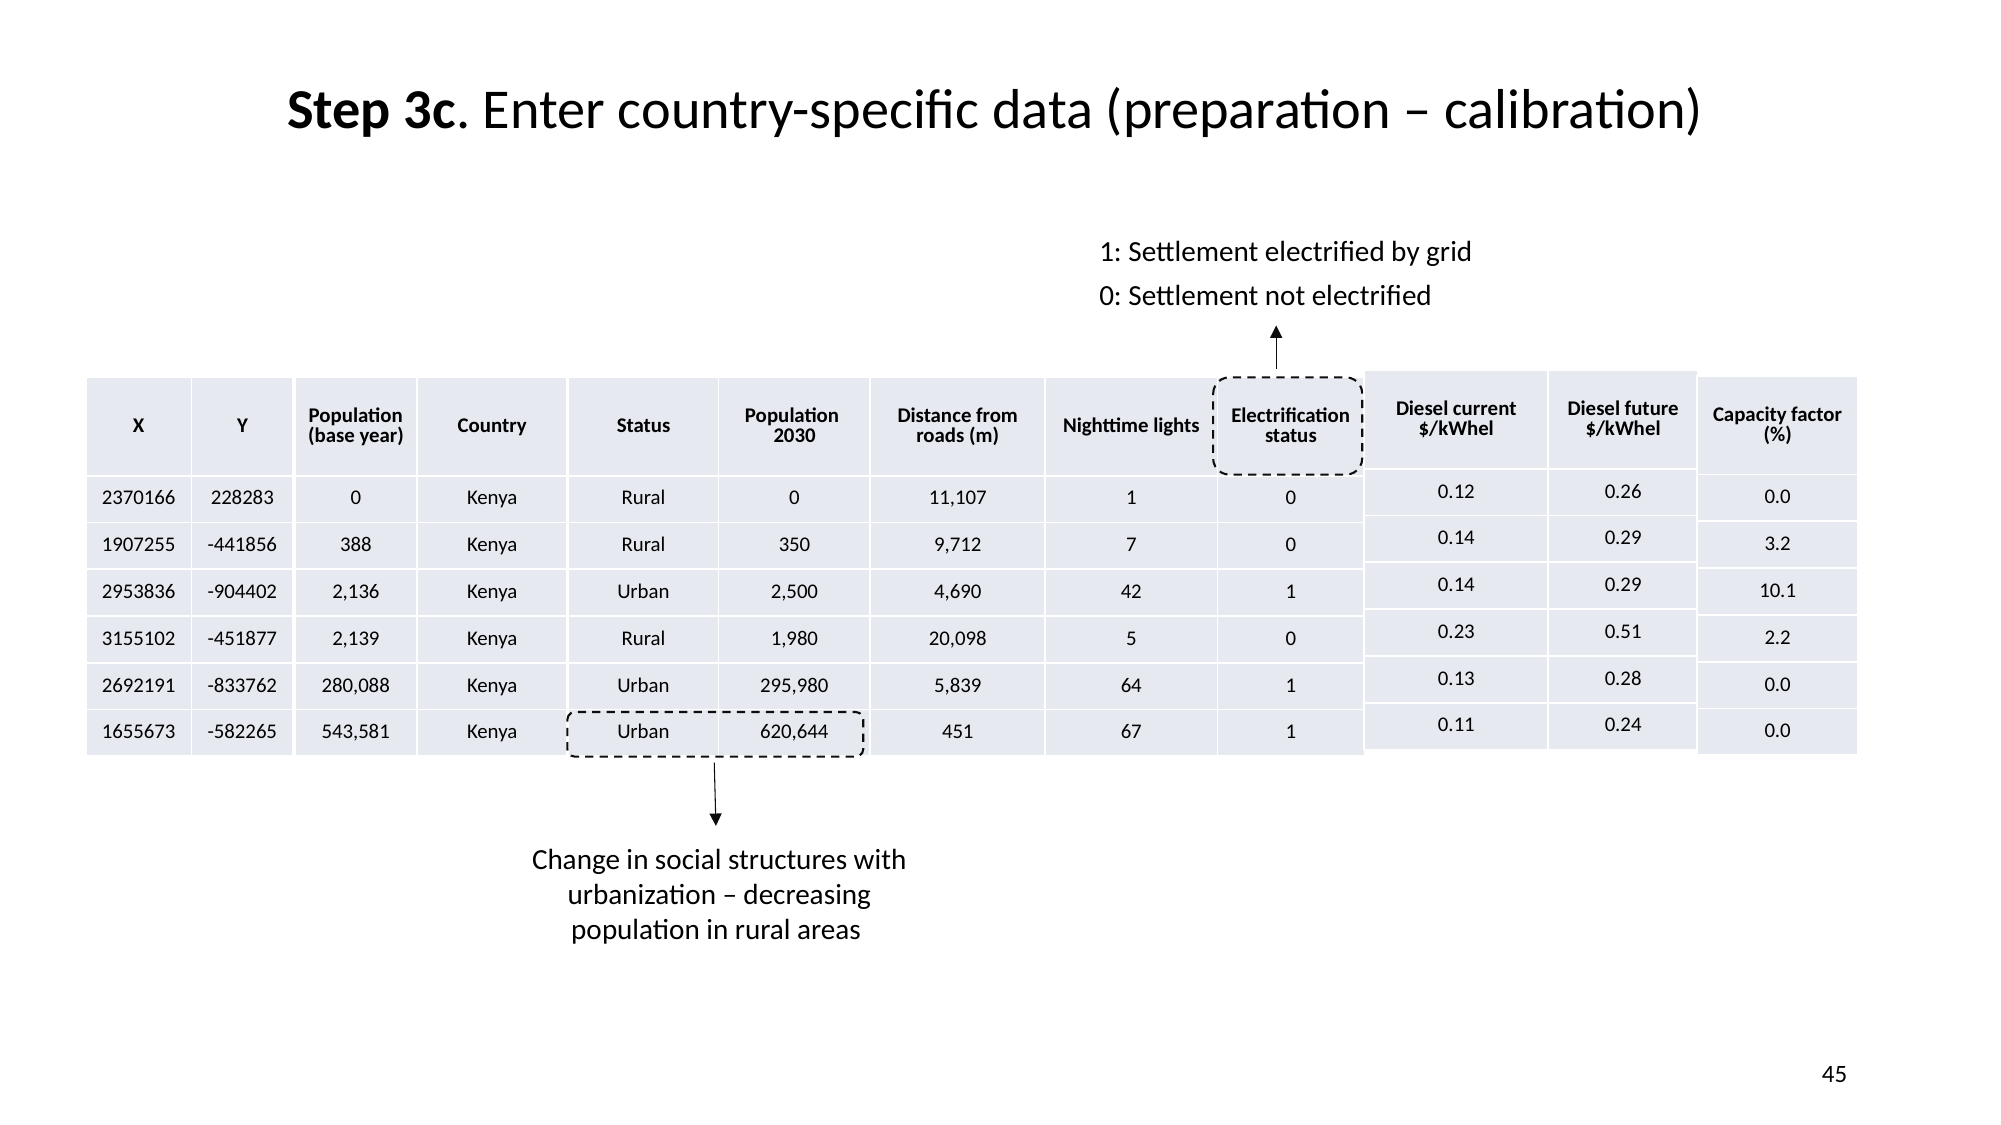

Step 3c. Enter country-specific data (preparation – calibration)

1: Settlement electrified by grid
0: Settlement not electrified
| Diesel current $/kWhel | Diesel future $/kWhel |
| --- | --- |
| 0.12 | 0.26 |
| 0.14 | 0.29 |
| 0.14 | 0.29 |
| 0.23 | 0.51 |
| 0.13 | 0.28 |
| 0.11 | 0.24 |
| Capacity factor (%) |
| --- |
| 0.0 |
| 3.2 |
| 10.1 |
| 2.2 |
| 0.0 |
| 0.0 |
| Distance from roads (m) |
| --- |
| 11,107 |
| 9,712 |
| 4,690 |
| 20,098 |
| 5,839 |
| 451 |
| Nighttime lights |
| --- |
| 1 |
| 7 |
| 42 |
| 5 |
| 64 |
| 67 |
| Electrification status |
| --- |
| 0 |
| 0 |
| 1 |
| 0 |
| 1 |
| 1 |
| X | Y |
| --- | --- |
| 2370166 | 228283 |
| 1907255 | -441856 |
| 2953836 | -904402 |
| 3155102 | -451877 |
| 2692191 | -833762 |
| 1655673 | -582265 |
| Population (base year) | Country |
| --- | --- |
| 0 | Kenya |
| 388 | Kenya |
| 2,136 | Kenya |
| 2,139 | Kenya |
| 280,088 | Kenya |
| 543,581 | Kenya |
| Status | Population 2030 |
| --- | --- |
| Rural | 0 |
| Rural | 350 |
| Urban | 2,500 |
| Rural | 1,980 |
| Urban | 295,980 |
| Urban | 620,644 |

Change in social structures with urbanization – decreasing population in rural areas
45